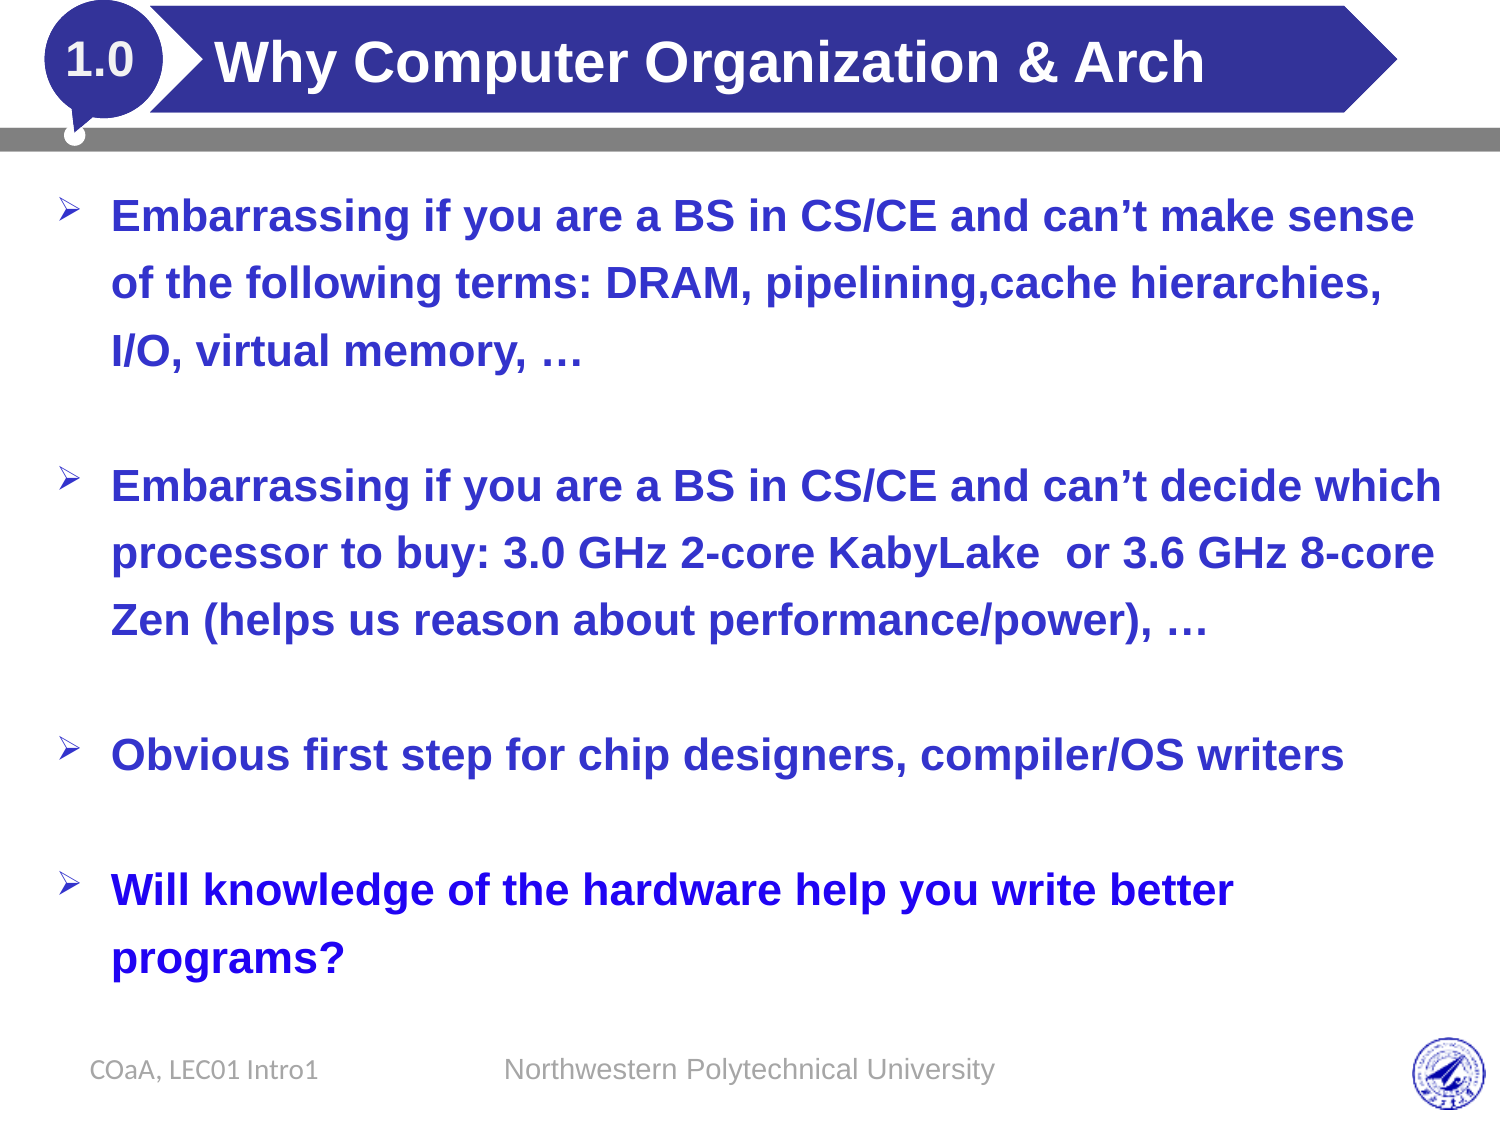

# Why Computer Organization & Arch
1.0
Embarrassing if you are a BS in CS/CE and can’t make sense of the following terms: DRAM, pipelining,cache hierarchies, I/O, virtual memory, …

Embarrassing if you are a BS in CS/CE and can’t decide which processor to buy: 3.0 GHz 2-core KabyLake  or 3.6 GHz 8-core Zen (helps us reason about performance/power), …

Obvious first step for chip designers, compiler/OS writers

Will knowledge of the hardware help you write better programs?

COaA, LEC01 Intro1
Northwestern Polytechnical University
9